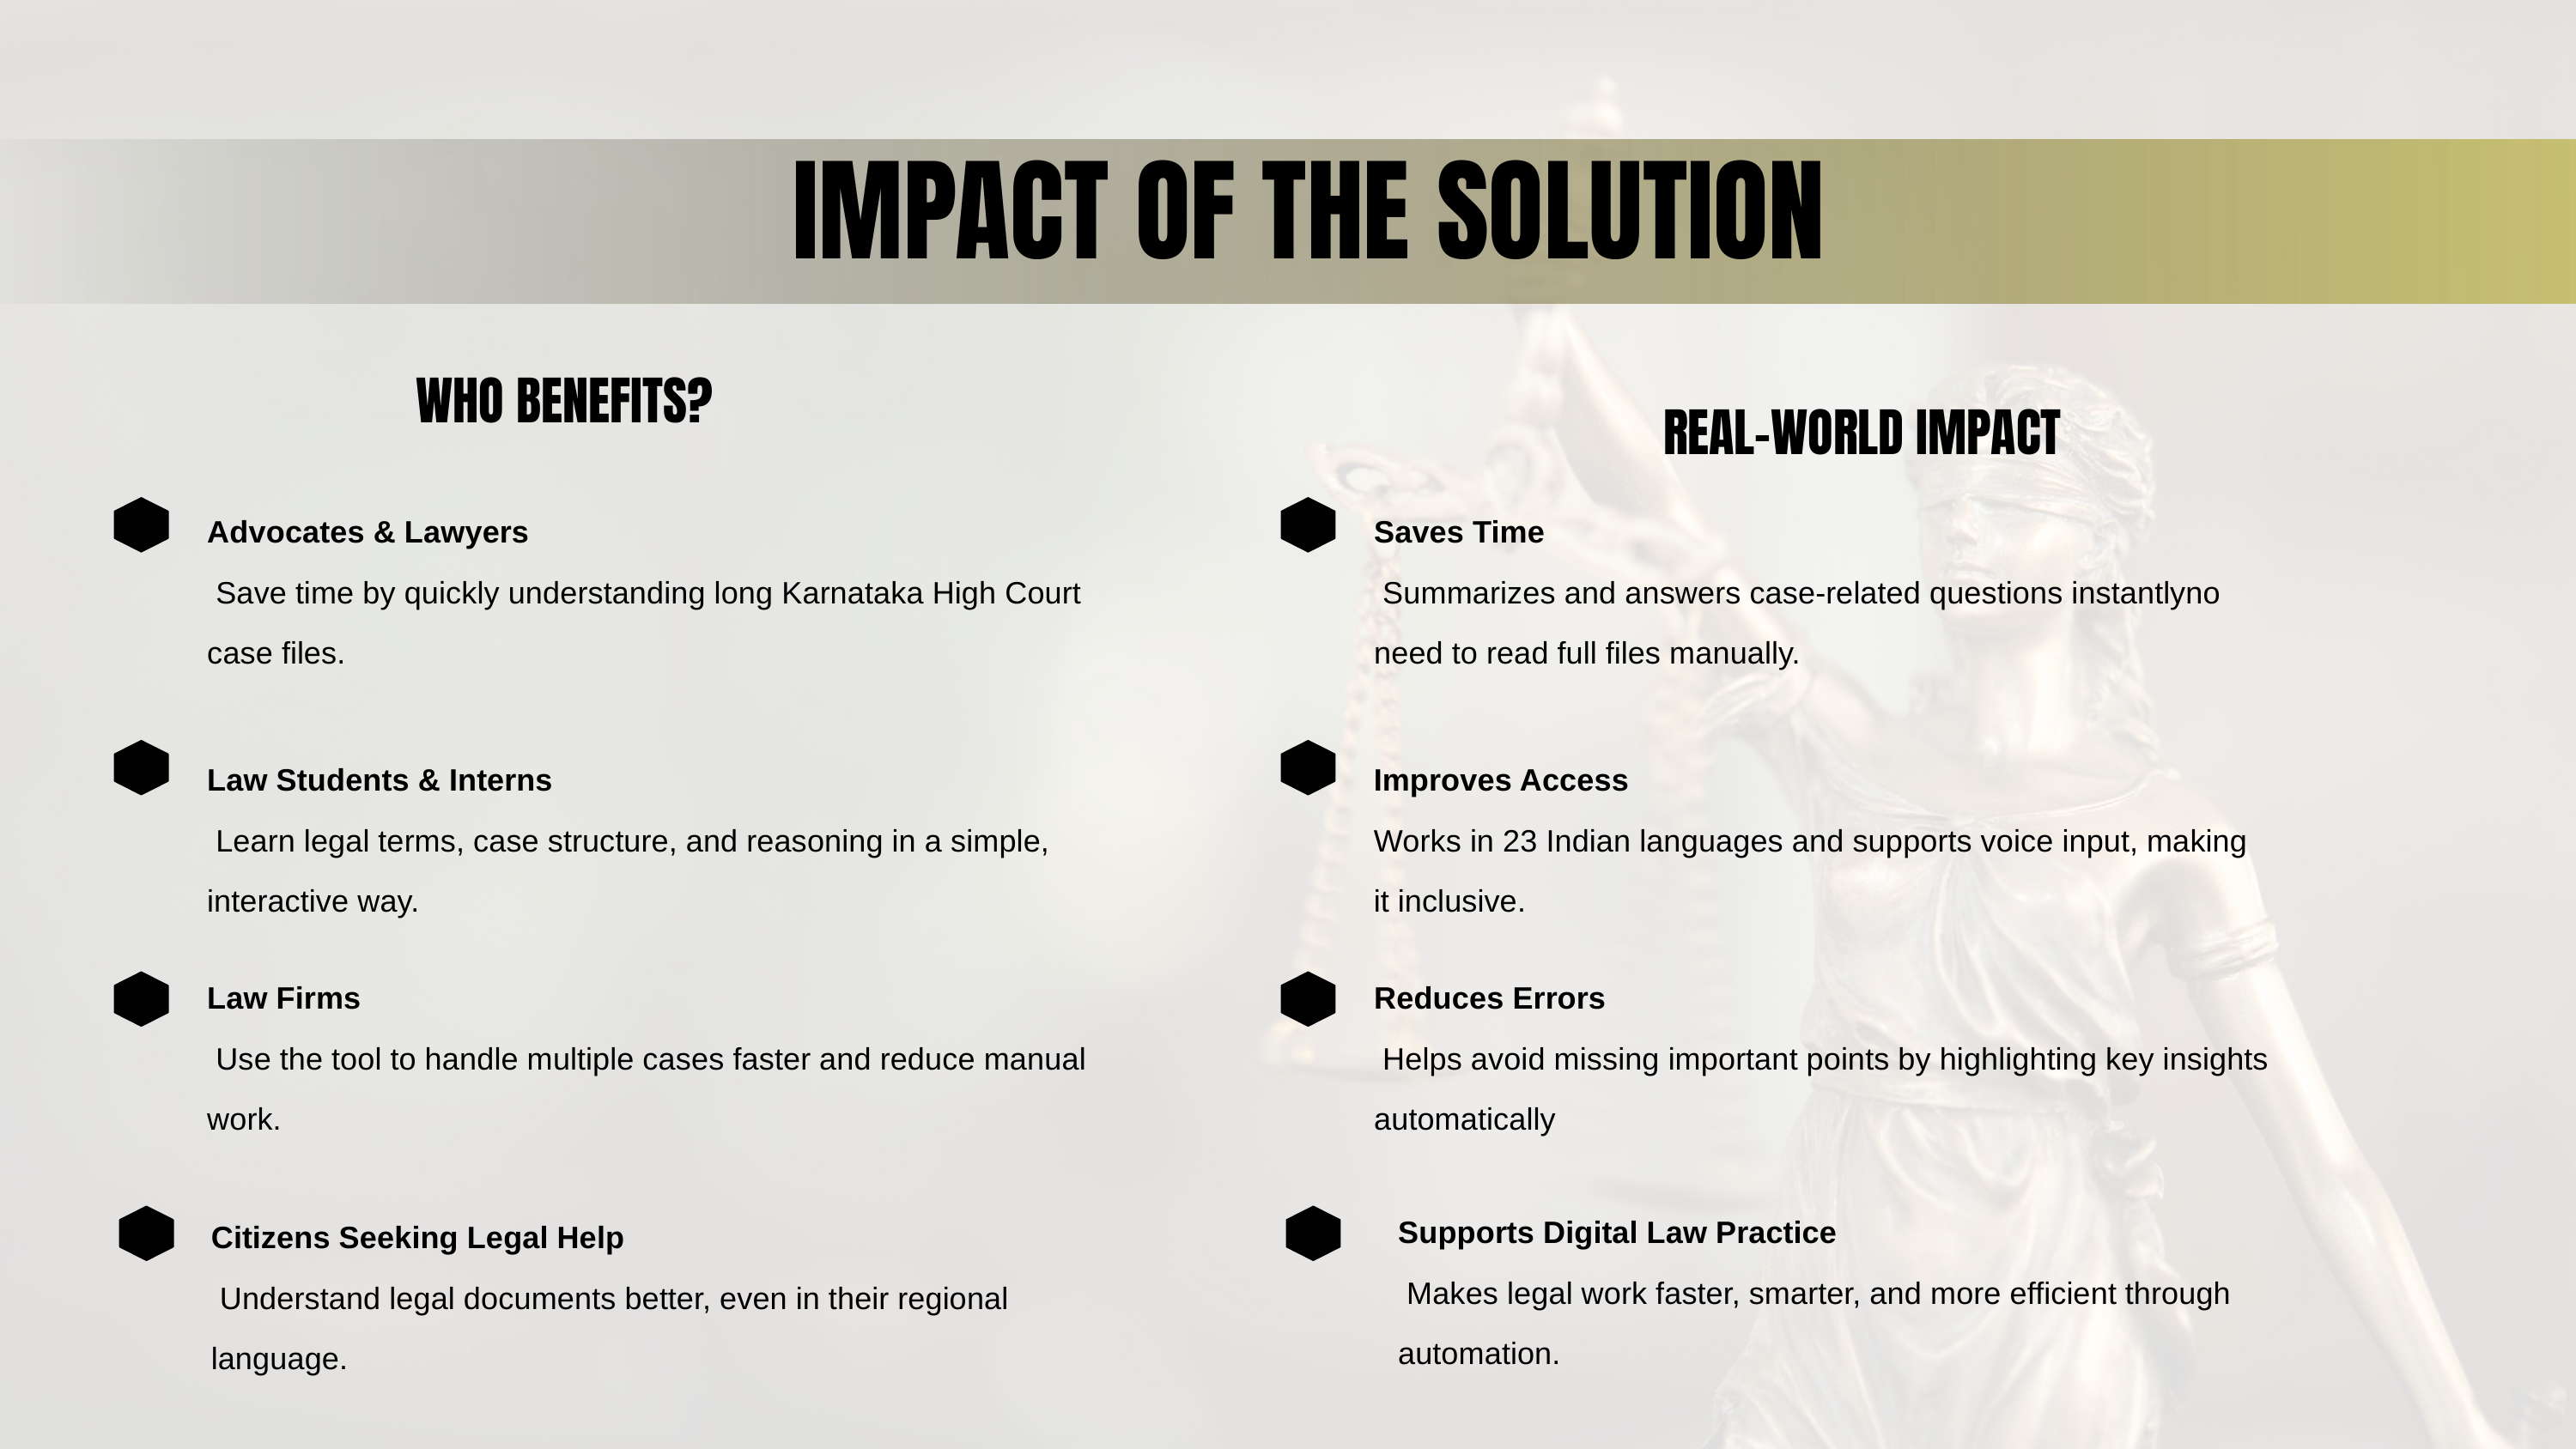

IMPACT OF THE SOLUTION
WHO BENEFITS?
REAL-WORLD IMPACT
Advocates & Lawyers
 Save time by quickly understanding long Karnataka High Court case files.
Saves Time
 Summarizes and answers case-related questions instantlyno need to read full files manually.

Law Students & Interns
 Learn legal terms, case structure, and reasoning in a simple, interactive way.
Improves Access
Works in 23 Indian languages and supports voice input, making it inclusive.

Law Firms
 Use the tool to handle multiple cases faster and reduce manual work.
Reduces Errors
 Helps avoid missing important points by highlighting key insights automatically

Supports Digital Law Practice
 Makes legal work faster, smarter, and more efficient through automation.
Citizens Seeking Legal Help
 Understand legal documents better, even in their regional language.